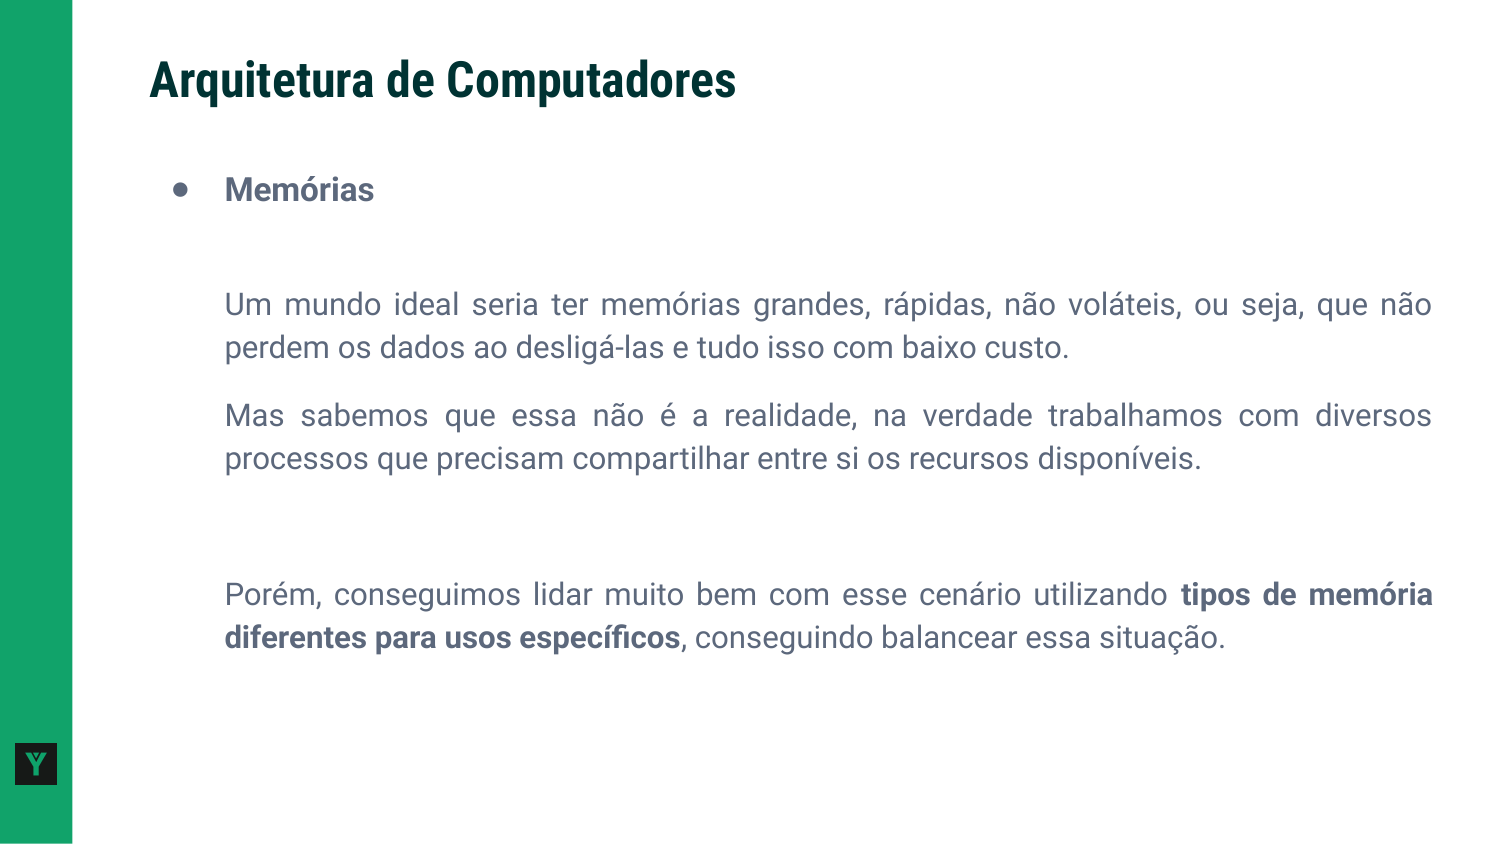

# Arquitetura de Computadores
Memórias

Um mundo ideal seria ter memórias grandes, rápidas, não voláteis, ou seja, que não perdem os dados ao desligá-las e tudo isso com baixo custo.
Mas sabemos que essa não é a realidade, na verdade trabalhamos com diversos processos que precisam compartilhar entre si os recursos disponíveis.

Porém, conseguimos lidar muito bem com esse cenário utilizando tipos de memória diferentes para usos específicos, conseguindo balancear essa situação.